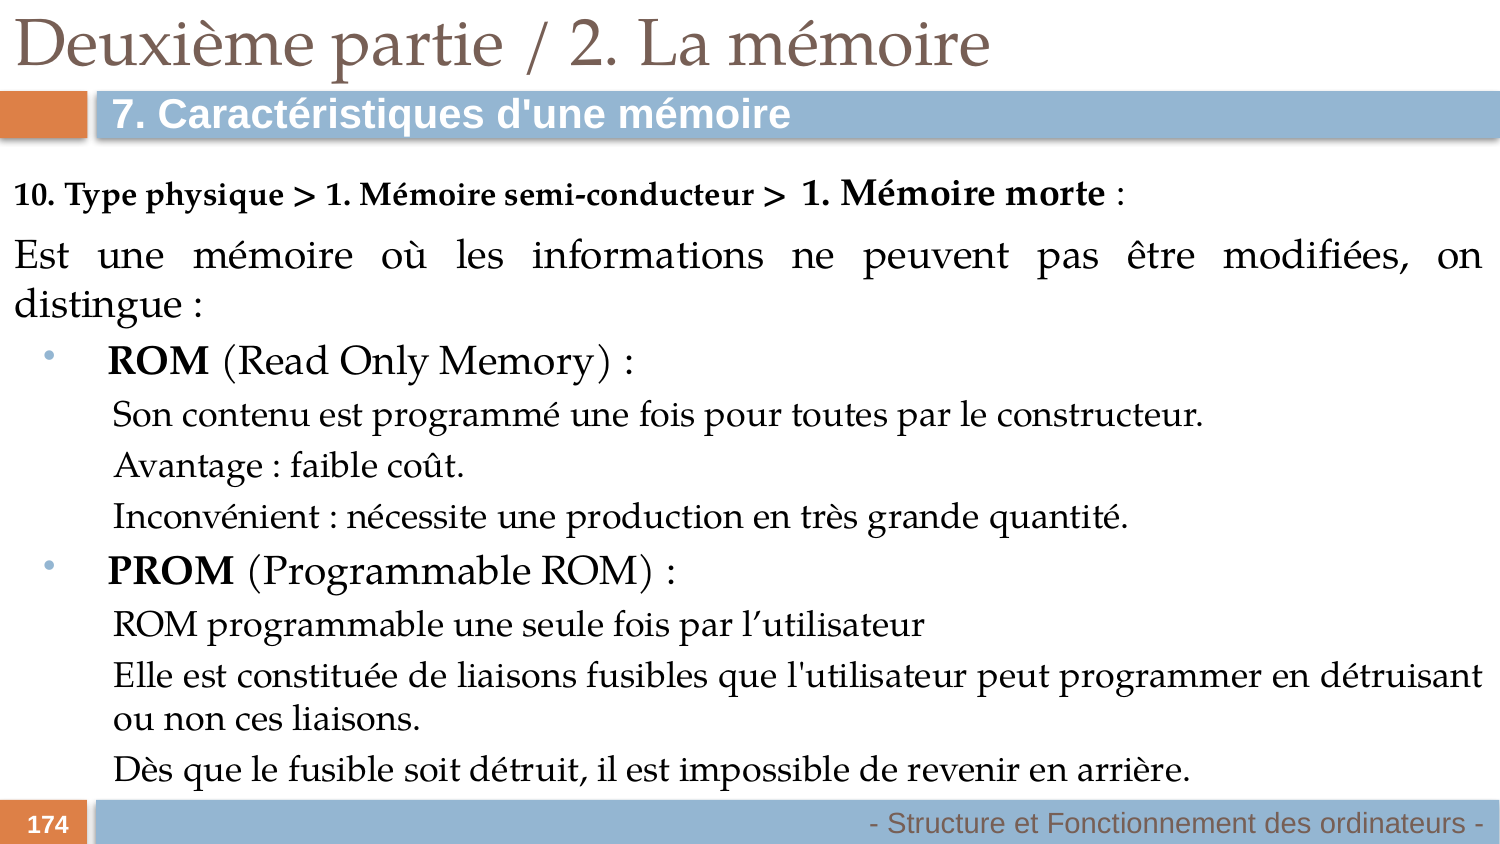

# Deuxième partie / 2. La mémoire
7. Caractéristiques d'une mémoire
10. Type physique > 1. Mémoire semi-conducteur > 1. Mémoire morte :
Est une mémoire où les informations ne peuvent pas être modifiées, on distingue :
ROM (Read Only Memory) :
Son contenu est programmé une fois pour toutes par le constructeur.
Avantage : faible coût.
Inconvénient : nécessite une production en très grande quantité.
PROM (Programmable ROM) :
ROM programmable une seule fois par l’utilisateur
Elle est constituée de liaisons fusibles que l'utilisateur peut programmer en détruisant ou non ces liaisons.
Dès que le fusible soit détruit, il est impossible de revenir en arrière.
- Structure et Fonctionnement des ordinateurs -